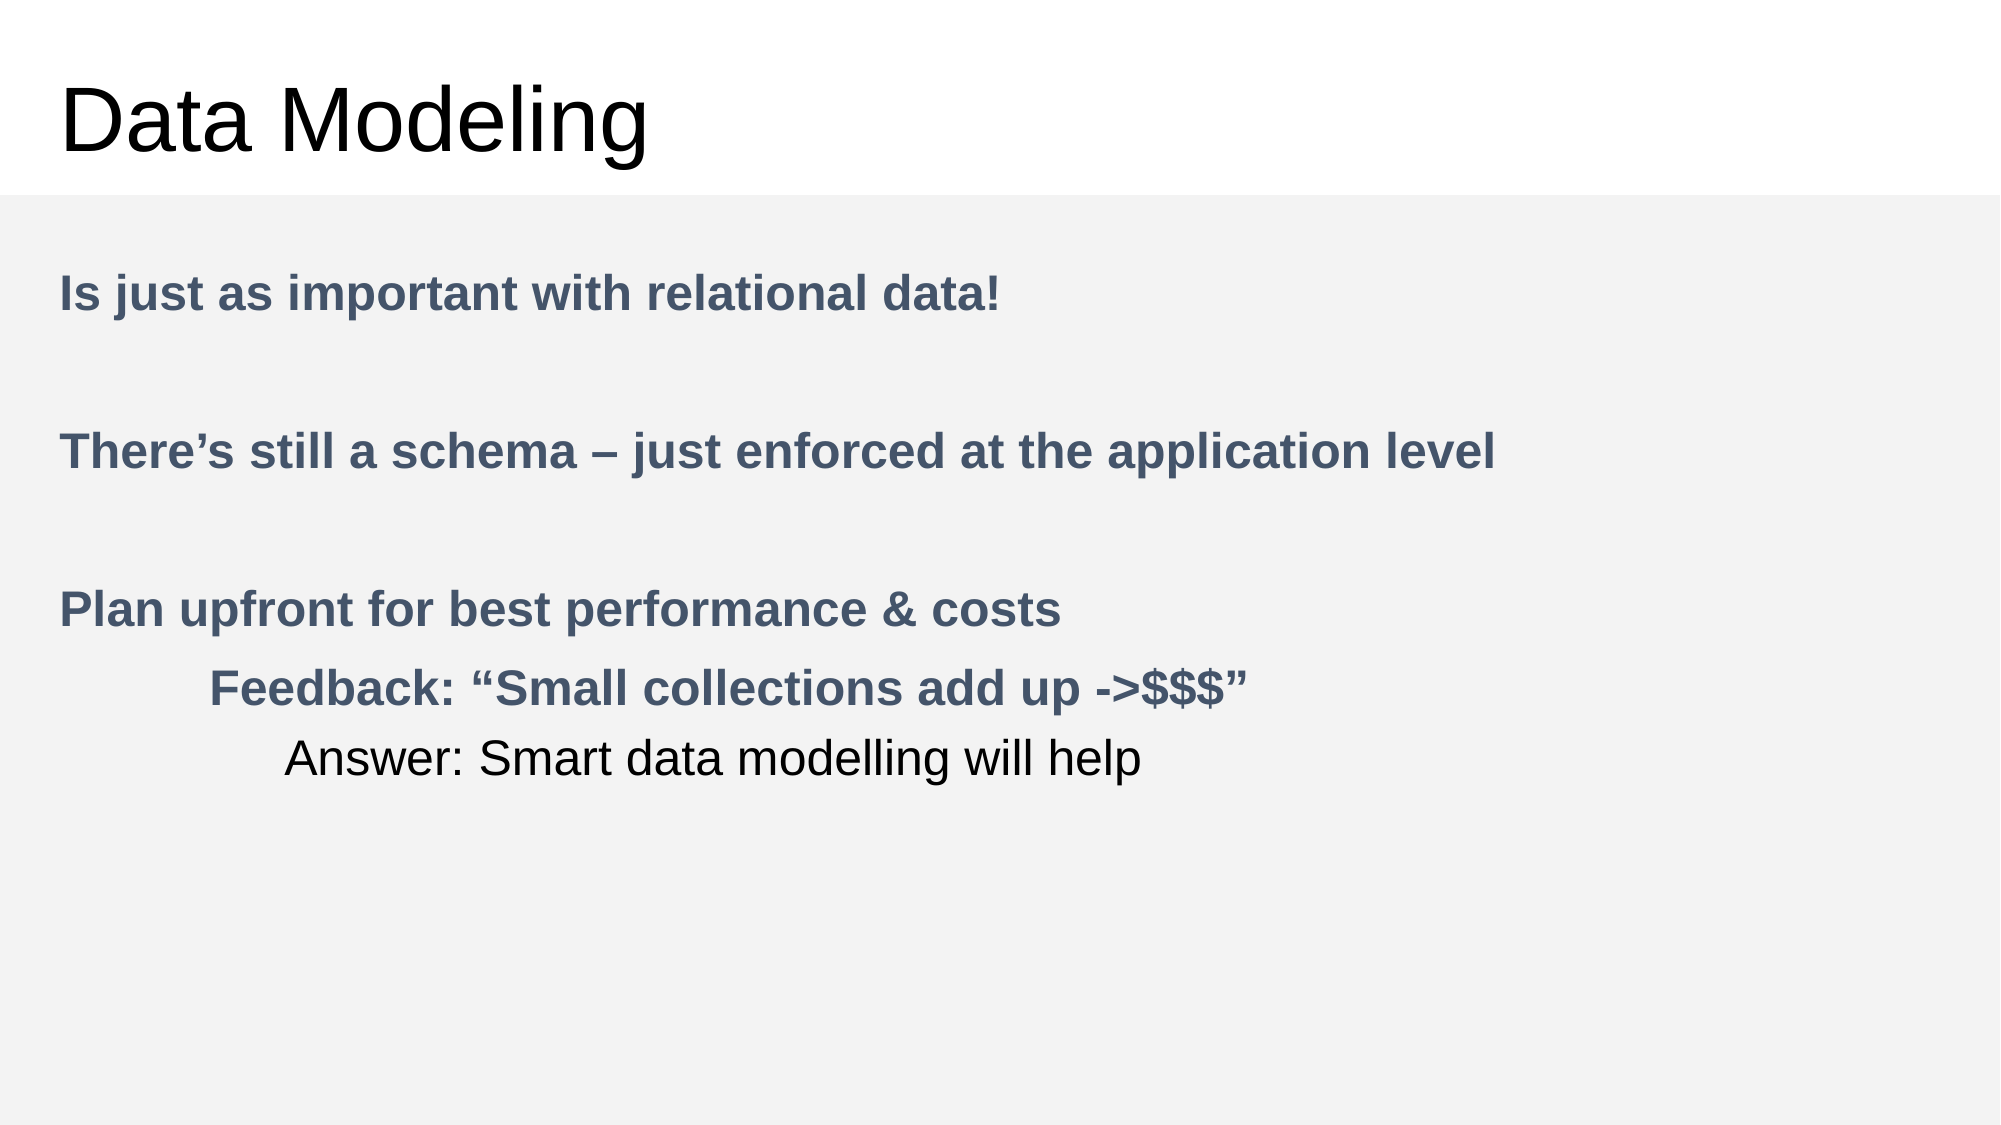

# Data Modeling
Is just as important with relational data!

There’s still a schema – just enforced at the application level

Plan upfront for best performance & costs
	Feedback: “Small collections add up ->$$$”
	Answer: Smart data modelling will help